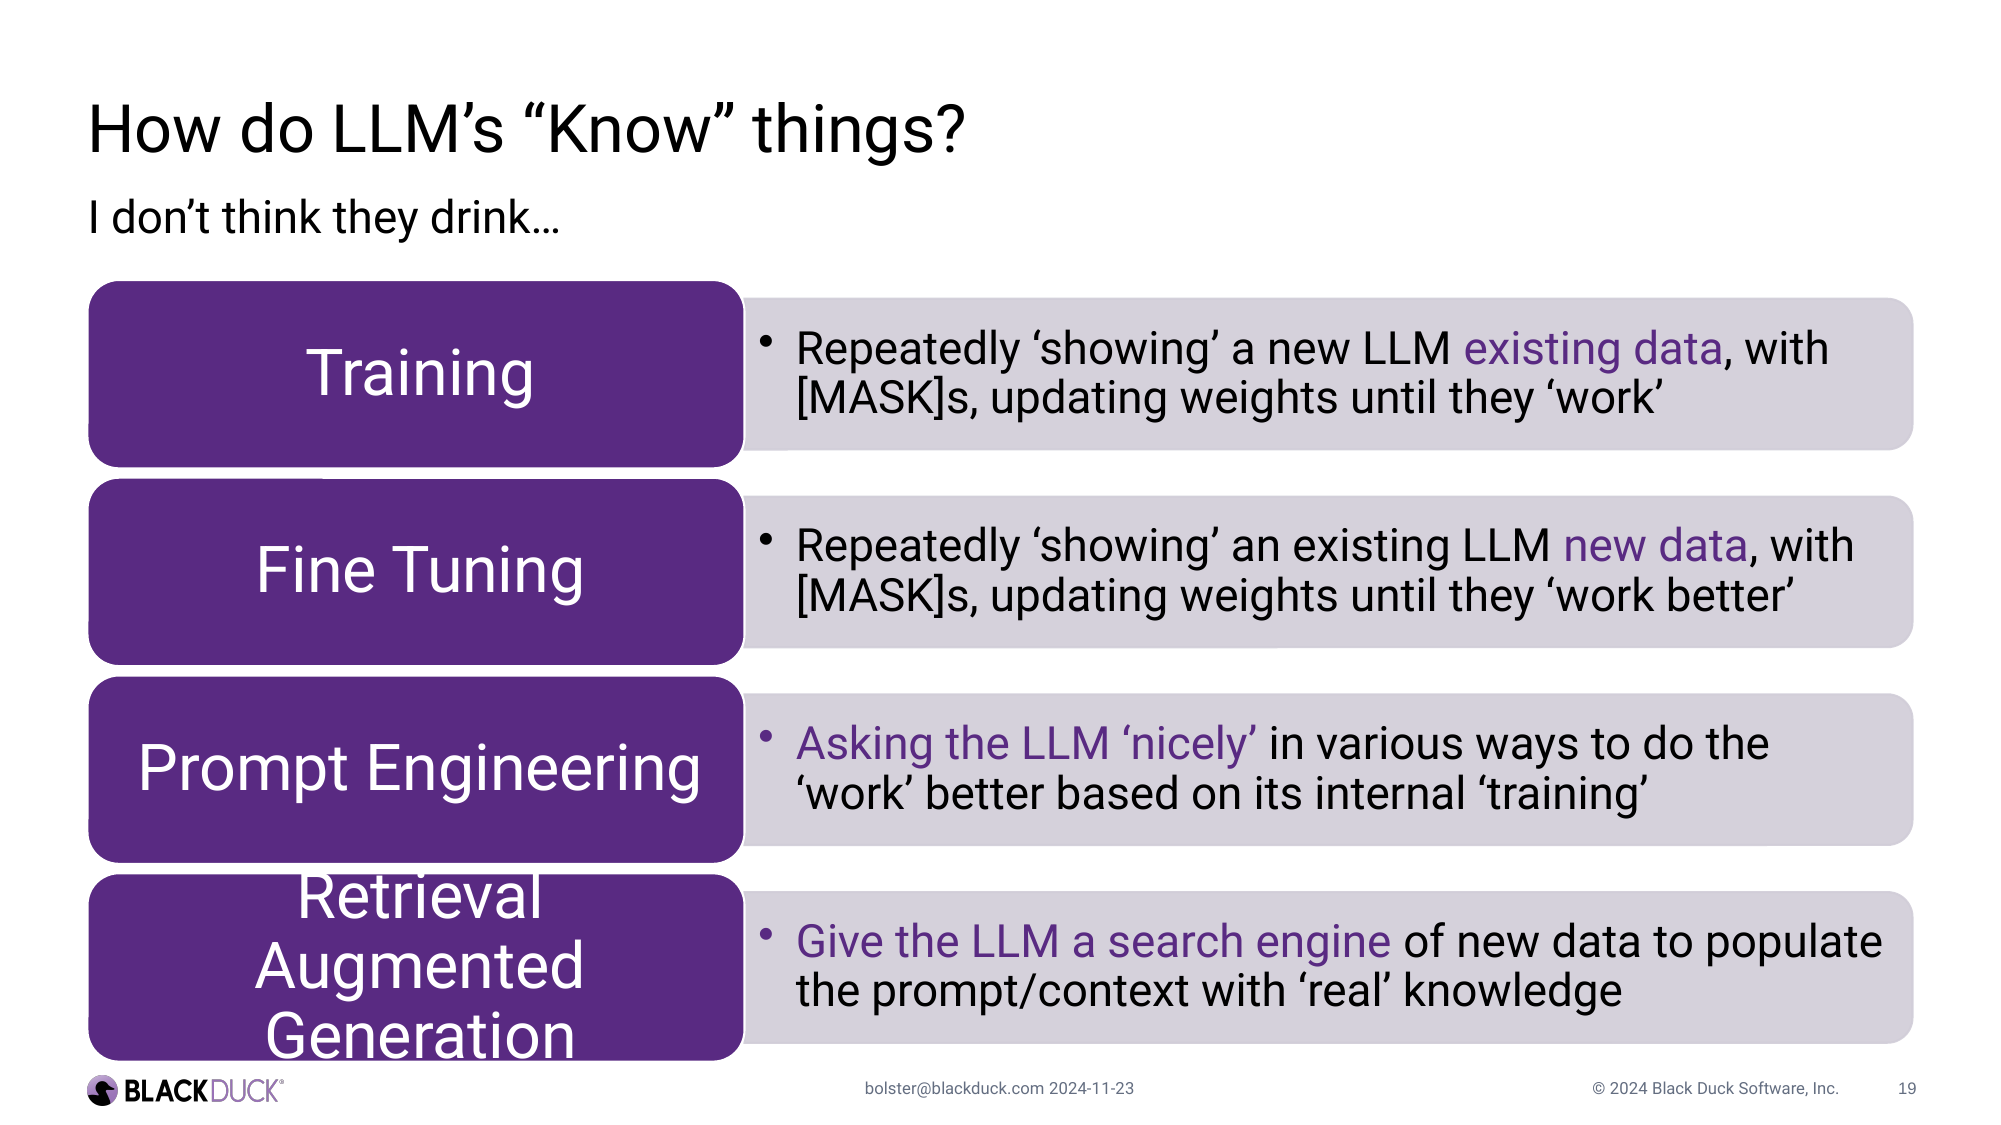

# How do LLM’s “Know” things?
I don’t think they drink…
Repeatedly ‘showing’ a new LLM existing data, with [MASK]s, updating weights until they ‘work’
Training
Repeatedly ‘showing’ an existing LLM new data, with [MASK]s, updating weights until they ‘work better’
Fine Tuning
Asking the LLM ‘nicely’ in various ways to do the ‘work’ better based on its internal ‘training’
Prompt Engineering
Give the LLM a search engine of new data to populate the prompt/context with ‘real’ knowledge
Retrieval Augmented Generation